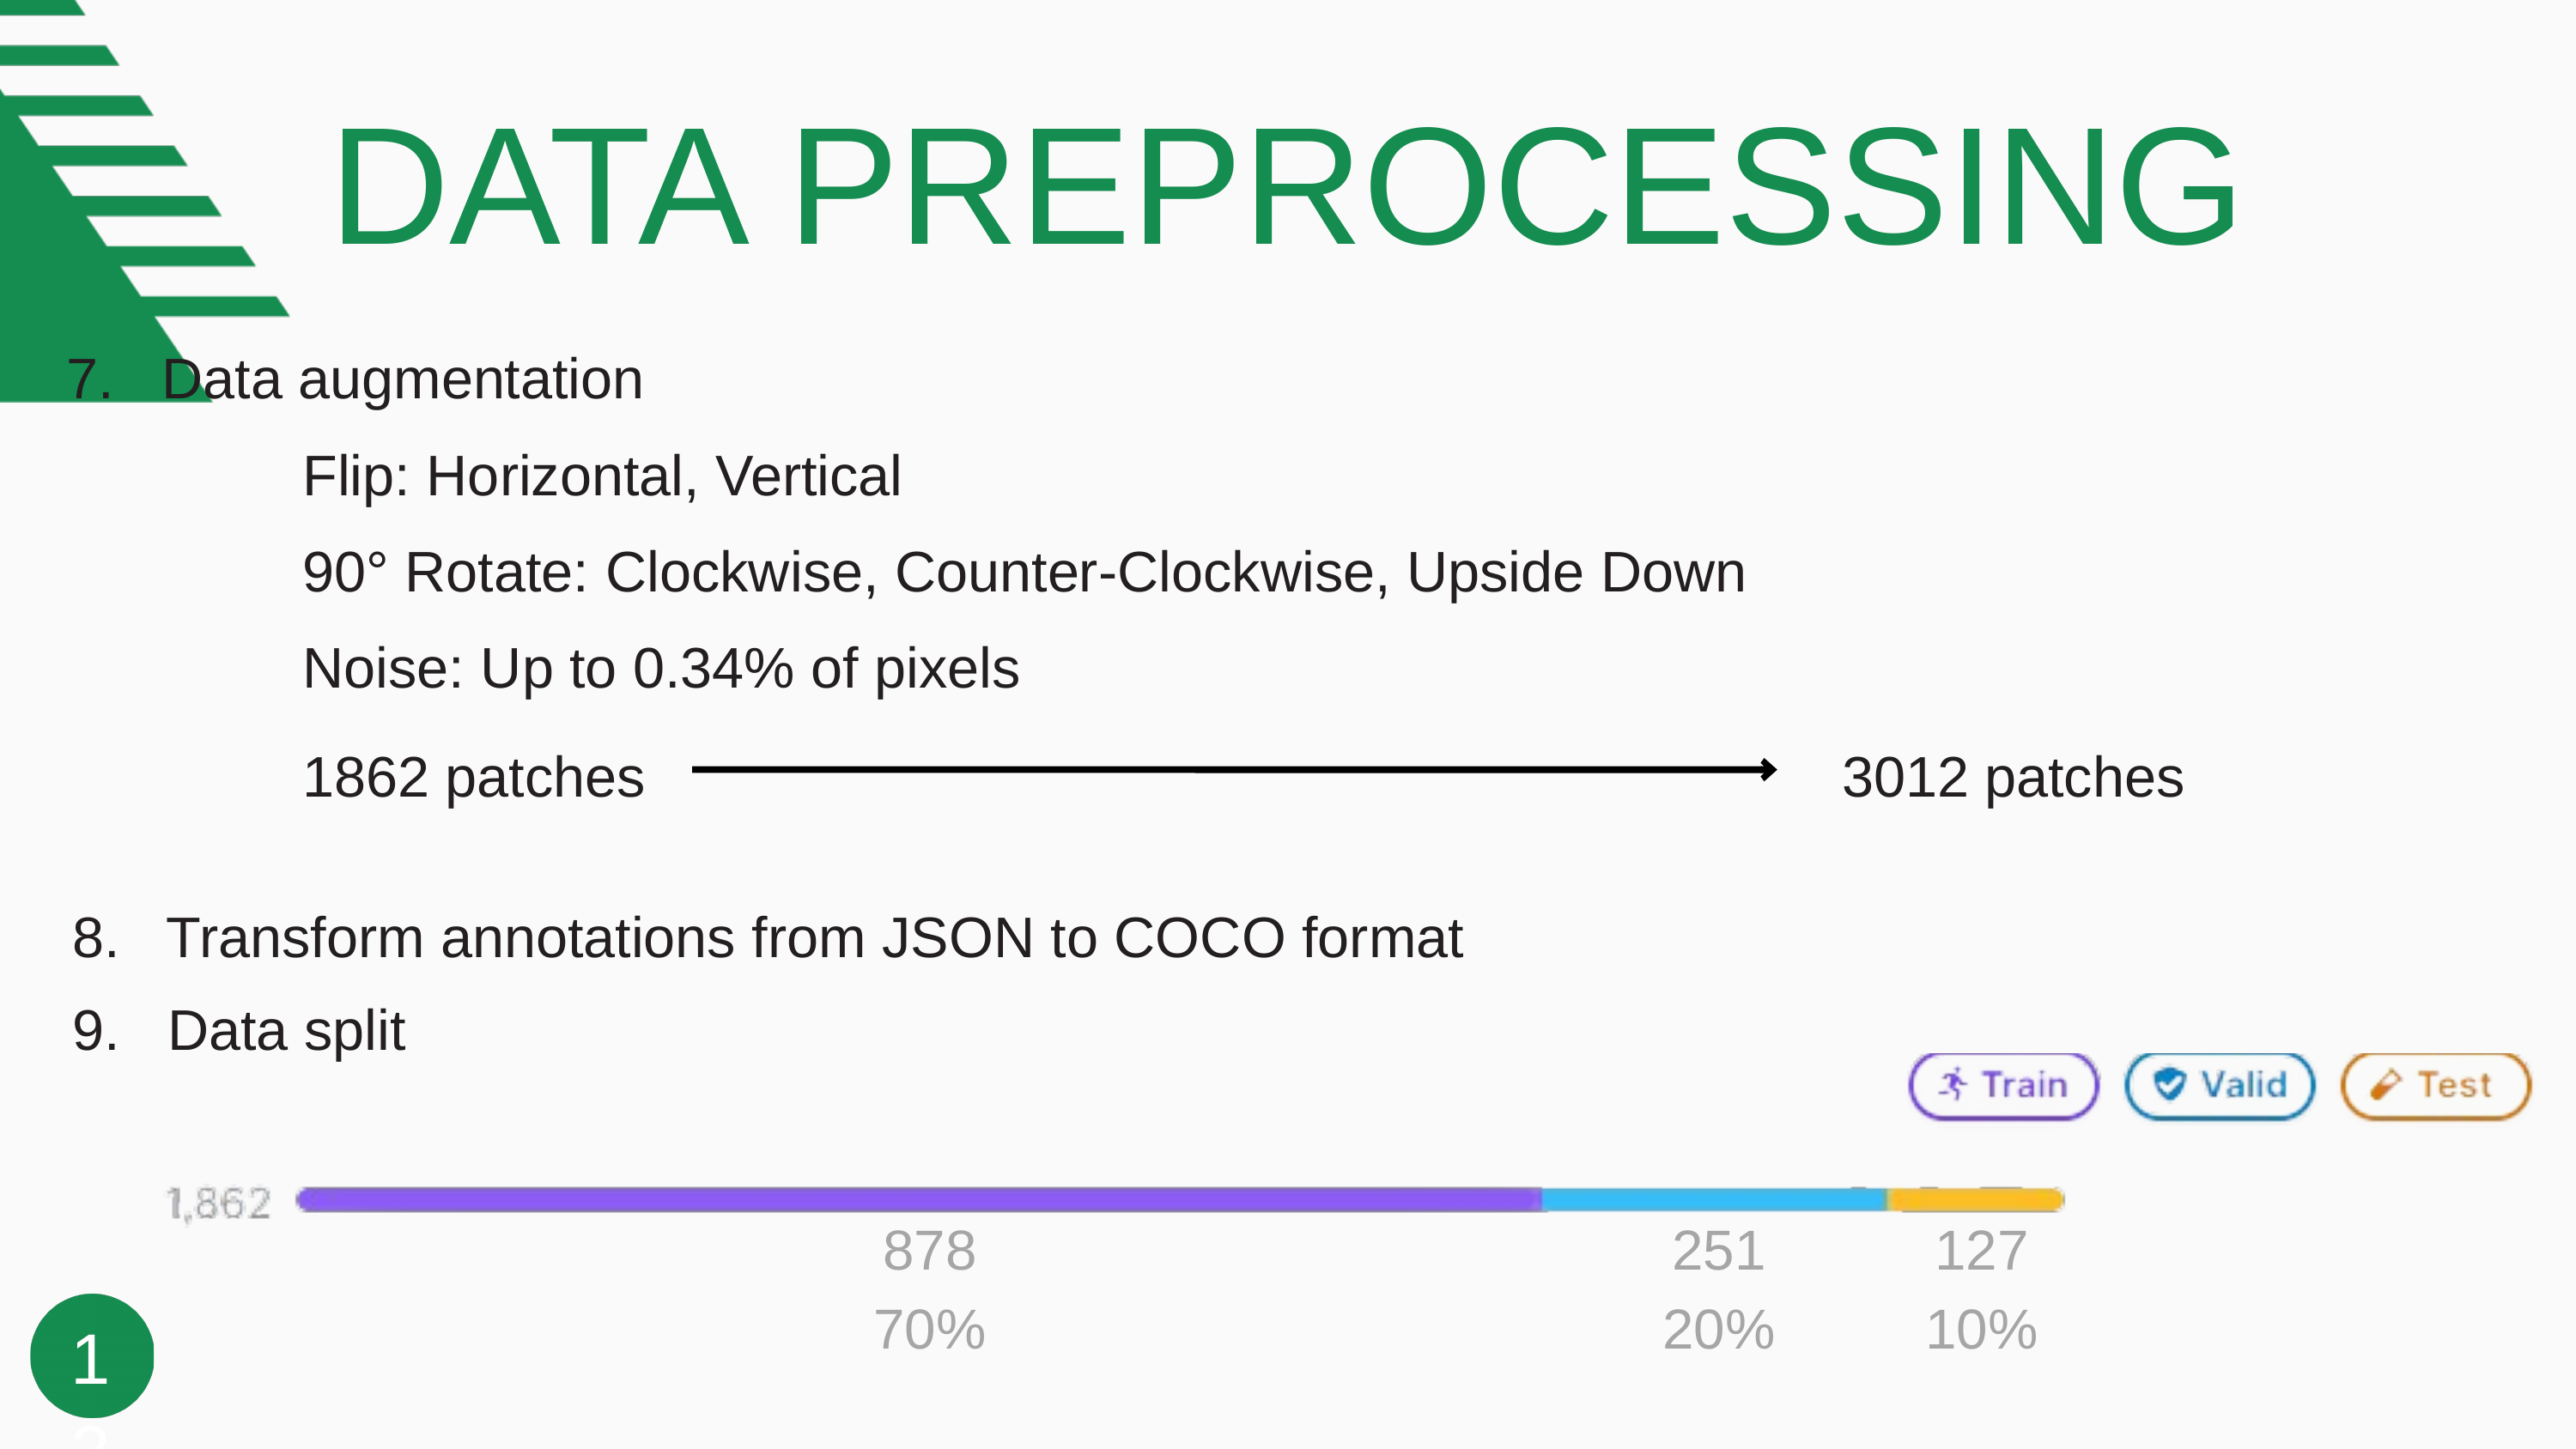

DATA PREPROCESSING
7.   Data augmentation
Flip: Horizontal, Vertical
90° Rotate: Clockwise, Counter-Clockwise, Upside Down
Noise: Up to 0.34% of pixels
1862 patches
3012 patches

8.   Transform annotations from JSON to COCO format
9.   Data split

878
70%
251
20%
127
10%

12